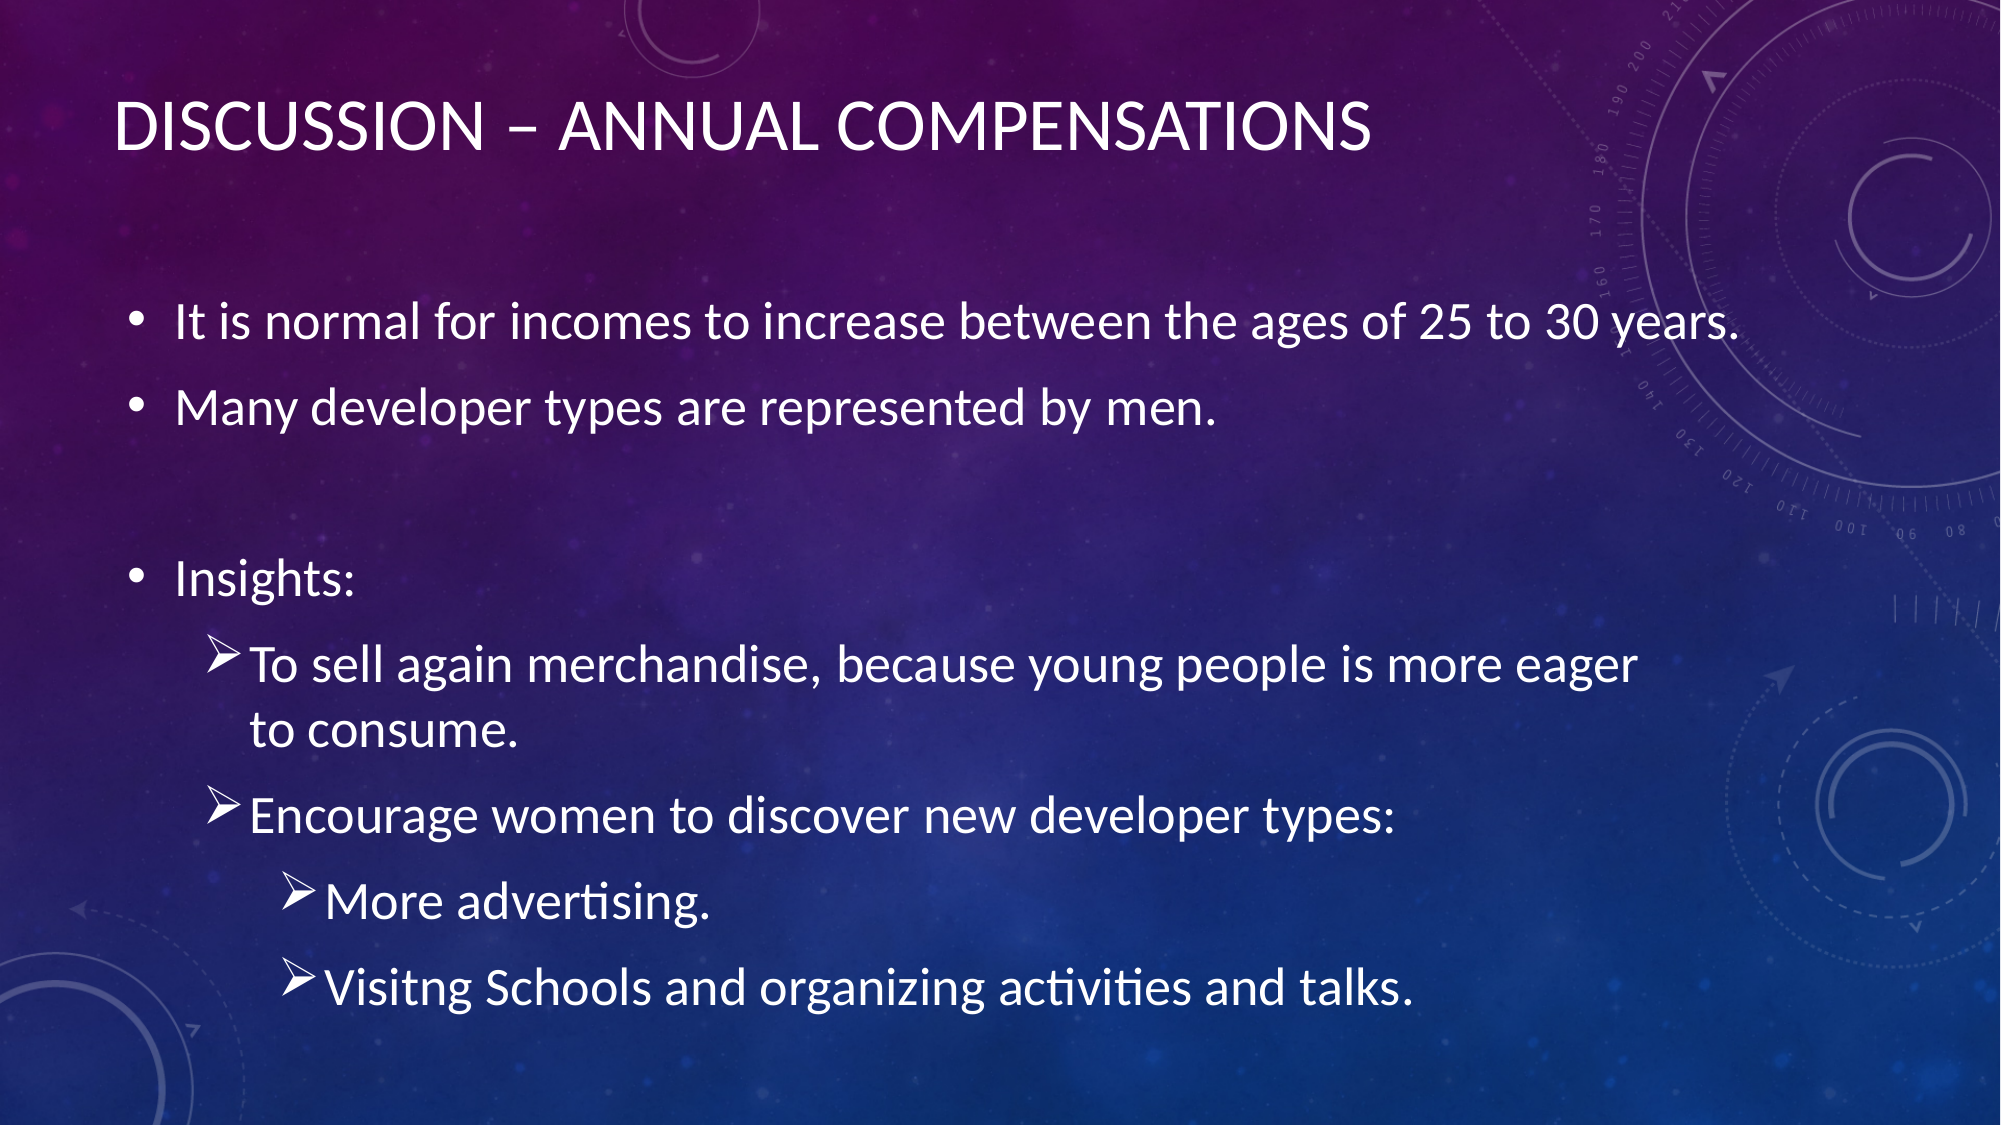

# DISCUSSION – Annual Compensations
It is normal for incomes to increase between the ages of 25 to 30 years.
Many developer types are represented by men.

Insights:
To sell again merchandise, because young people is more eager to consume.
Encourage women to discover new developer types:
More advertising.
Visitng Schools and organizing activities and talks.